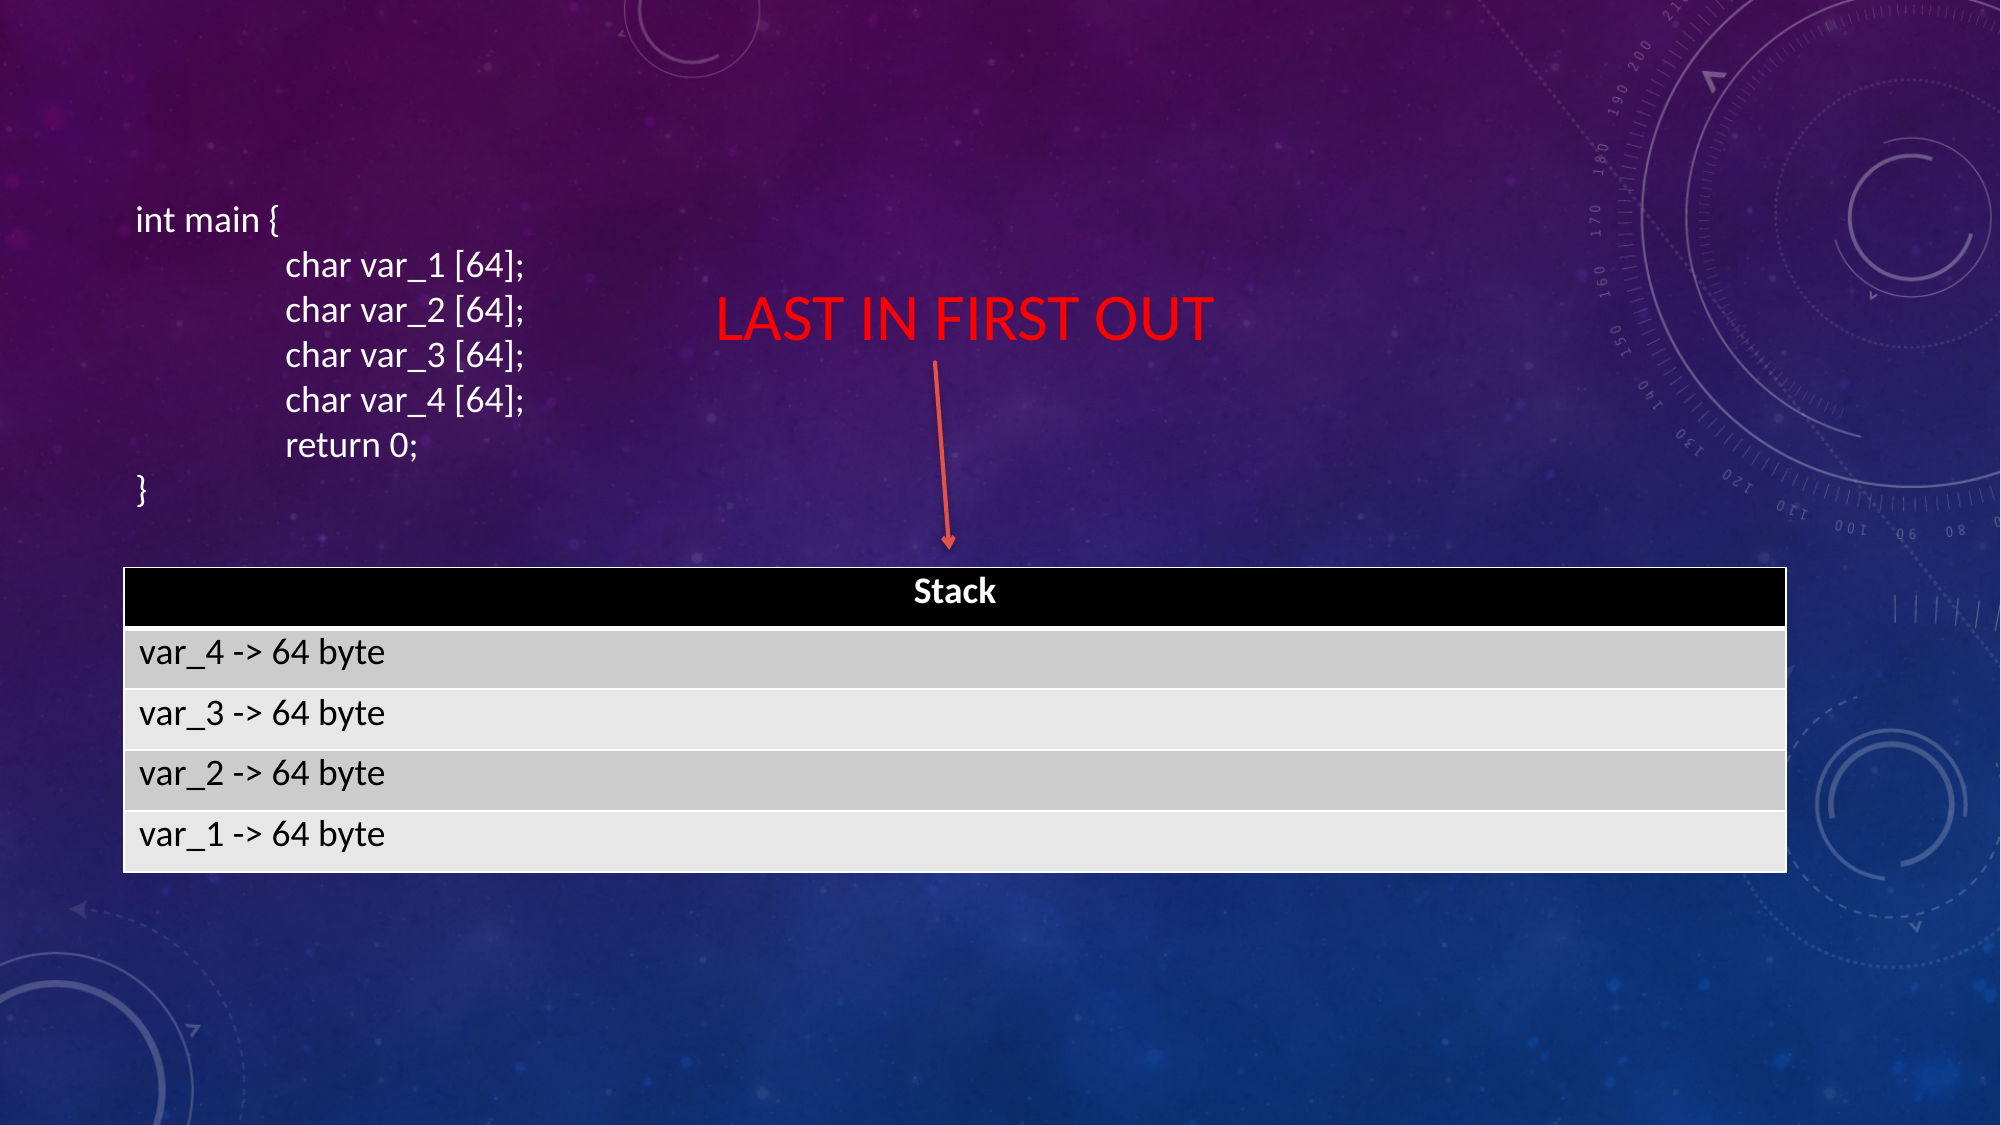

int main {
	char var_1 [64];
	char var_2 [64];
	char var_3 [64];
	char var_4 [64];
	return 0;
}

LAST IN FIRST OUT
| Stack |
| --- |
| var\_4 -> 64 byte |
| var\_3 -> 64 byte |
| var\_2 -> 64 byte |
| var\_1 -> 64 byte |